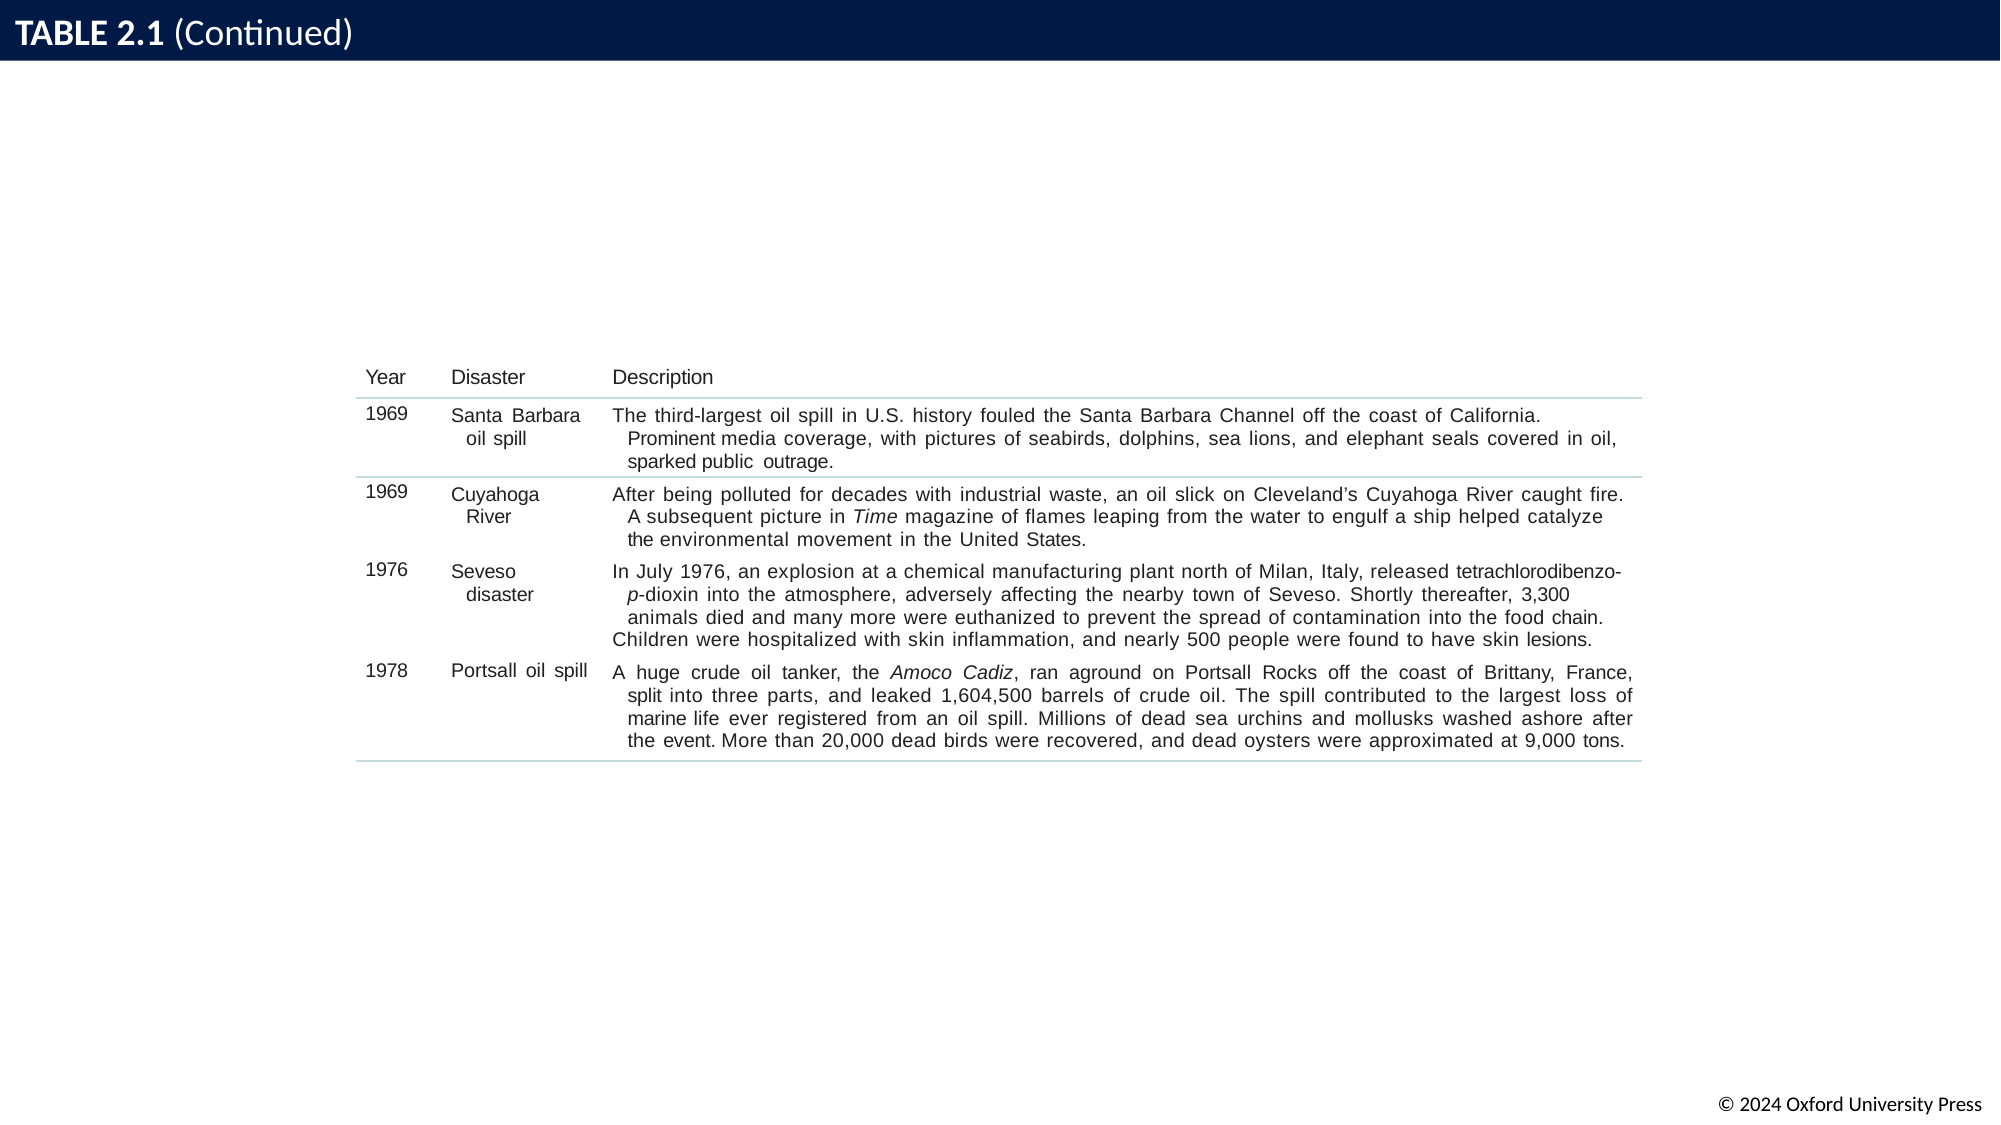

# TABLE 2.1 (Continued)
| Year | Disaster | Description |
| --- | --- | --- |
| 1969 | Santa Barbara oil spill | The third-largest oil spill in U.S. history fouled the Santa Barbara Channel off the coast of California. Prominent media coverage, with pictures of seabirds, dolphins, sea lions, and elephant seals covered in oil, sparked public outrage. |
| 1969 | Cuyahoga River | After being polluted for decades with industrial waste, an oil slick on Cleveland’s Cuyahoga River caught fire. A subsequent picture in Time magazine of flames leaping from the water to engulf a ship helped catalyze the environmental movement in the United States. |
| 1976 | Seveso disaster | In July 1976, an explosion at a chemical manufacturing plant north of Milan, Italy, released tetrachlorodibenzo- p-dioxin into the atmosphere, adversely affecting the nearby town of Seveso. Shortly thereafter, 3,300 animals died and many more were euthanized to prevent the spread of contamination into the food chain. Children were hospitalized with skin inflammation, and nearly 500 people were found to have skin lesions. |
| 1978 | Portsall oil spill | A huge crude oil tanker, the Amoco Cadiz, ran aground on Portsall Rocks off the coast of Brittany, France, split into three parts, and leaked 1,604,500 barrels of crude oil. The spill contributed to the largest loss of marine life ever registered from an oil spill. Millions of dead sea urchins and mollusks washed ashore after the event. More than 20,000 dead birds were recovered, and dead oysters were approximated at 9,000 tons. |